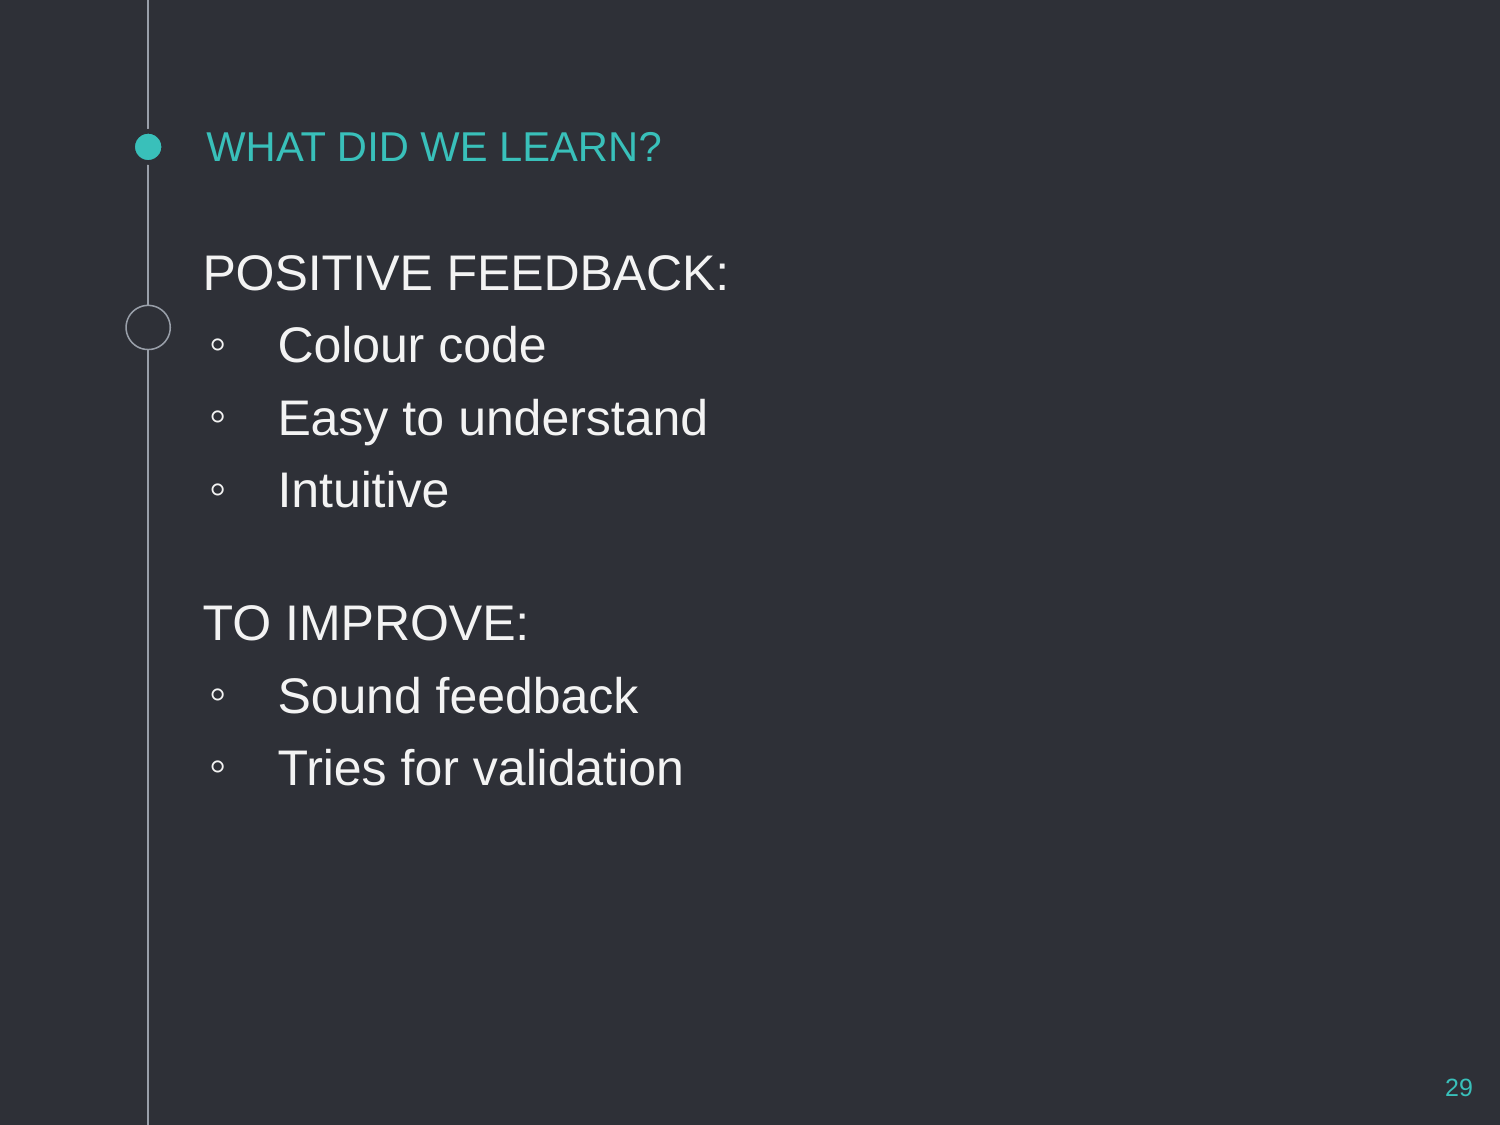

# WHAT DID WE LEARN?
POSITIVE FEEDBACK:
Colour code
Easy to understand
Intuitive

TO IMPROVE:
Sound feedback
Tries for validation

29